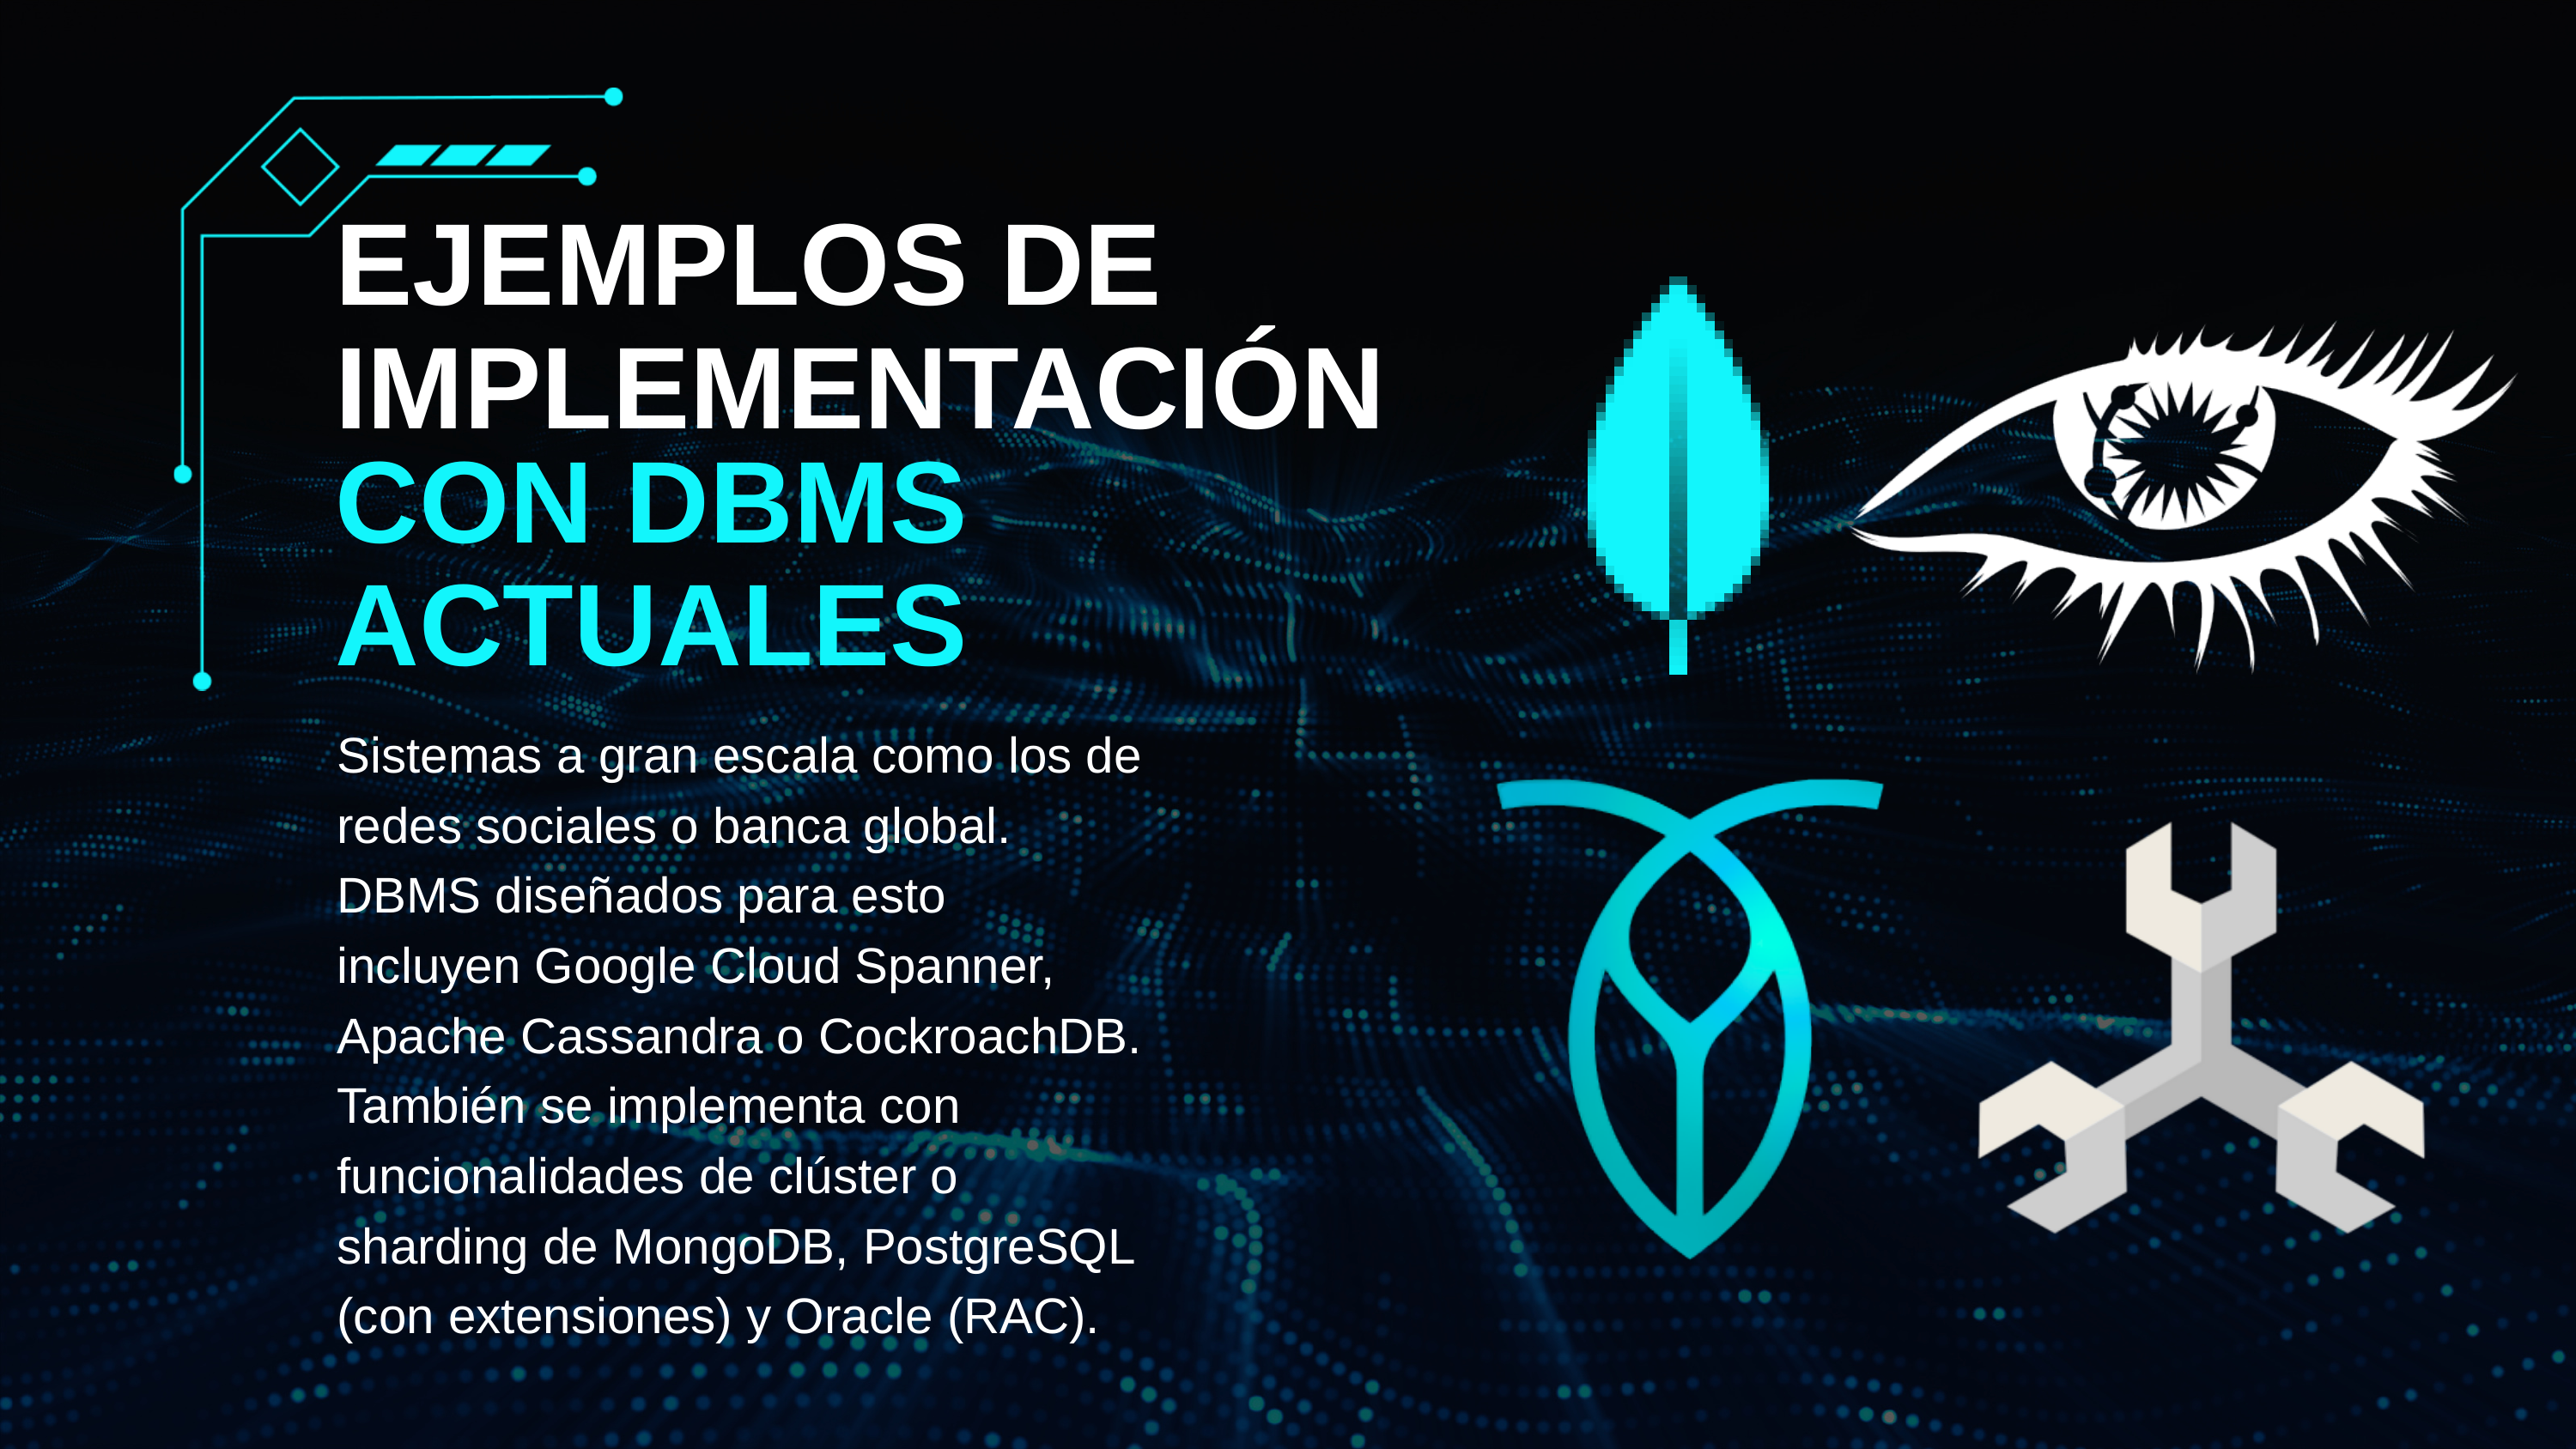

EJEMPLOS DE IMPLEMENTACIÓN

CON DBMS ACTUALES
Sistemas a gran escala como los de redes sociales o banca global. DBMS diseñados para esto incluyen Google Cloud Spanner, Apache Cassandra o CockroachDB. También se implementa con funcionalidades de clúster o sharding de MongoDB, PostgreSQL (con extensiones) y Oracle (RAC).